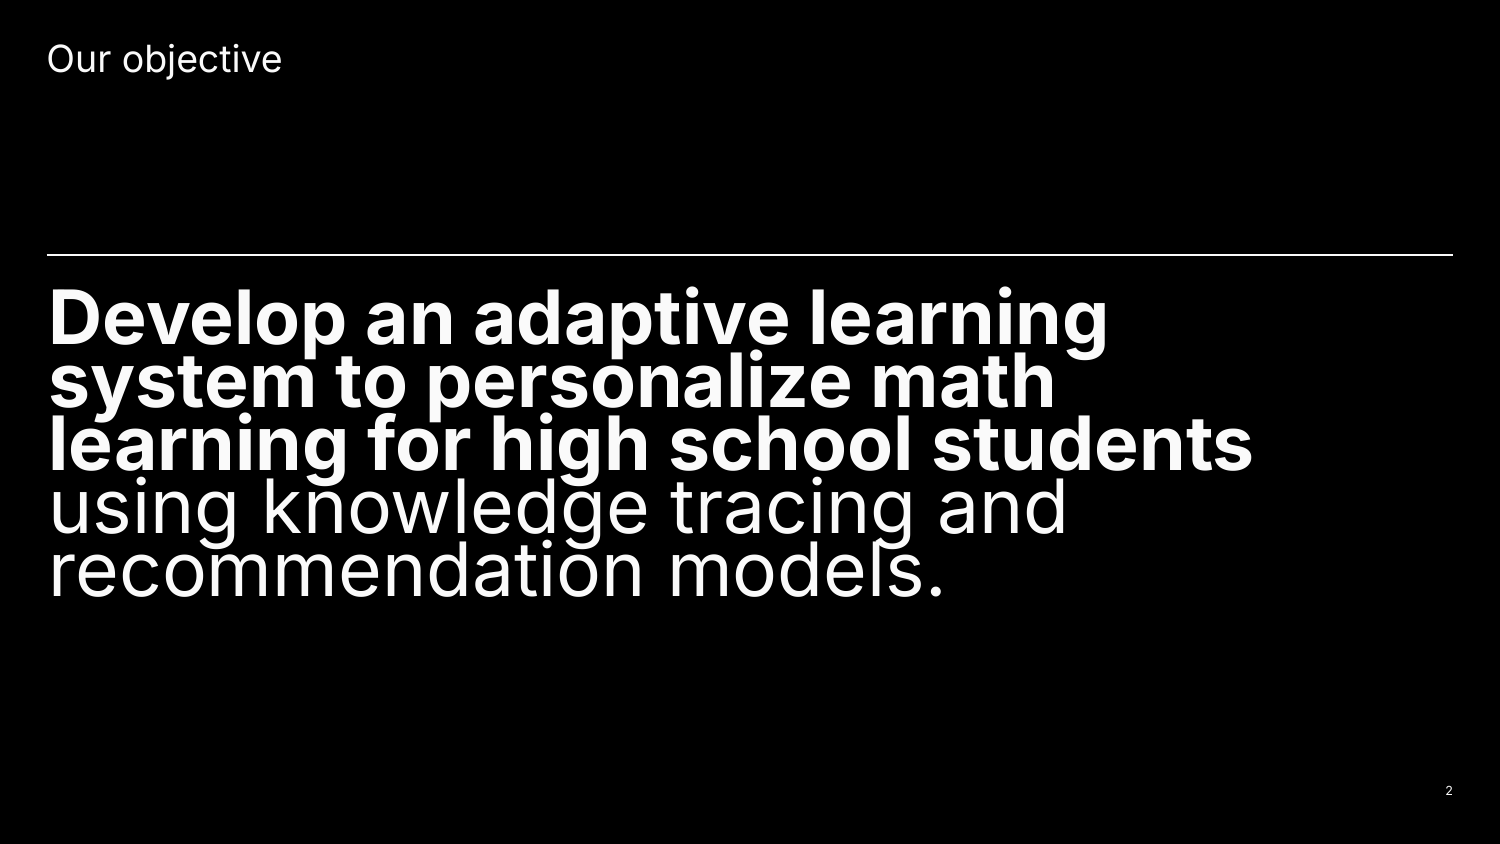

# Our objective
Develop an adaptive learning system to personalize math learning for high school students using knowledge tracing and recommendation models.
2